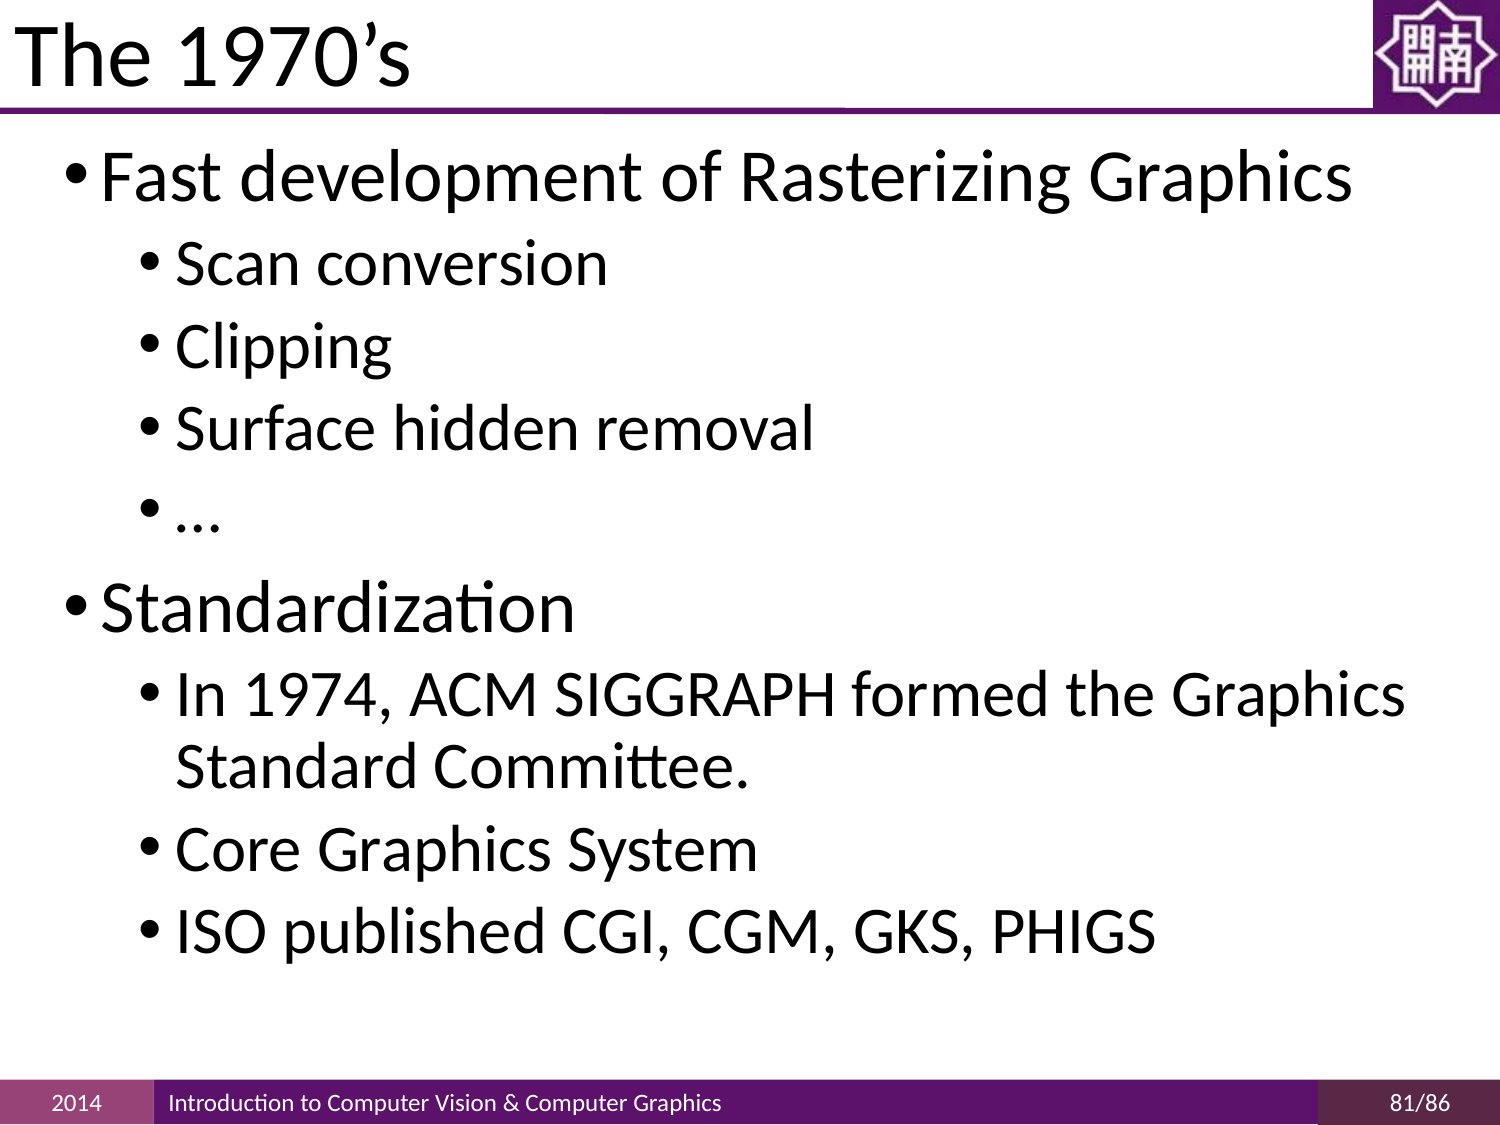

# The 1970’s
Fast development of Rasterizing Graphics
Scan conversion
Clipping
Surface hidden removal
…
Standardization
In 1974, ACM SIGGRAPH formed the Graphics Standard Committee.
Core Graphics System
ISO published CGI, CGM, GKS, PHIGS